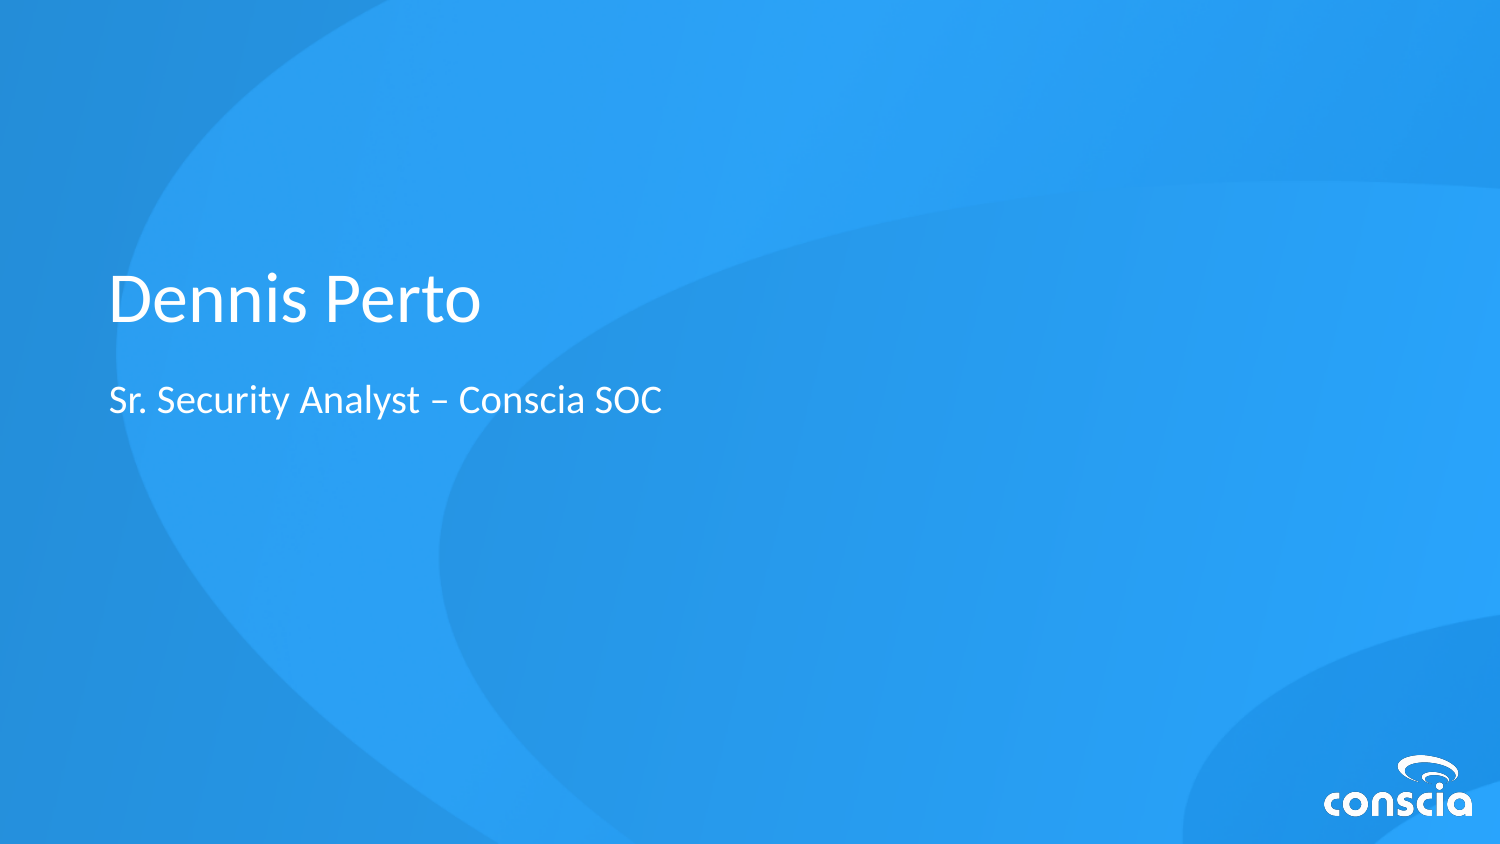

# Dennis Perto
Sr. Security Analyst – Conscia SOC